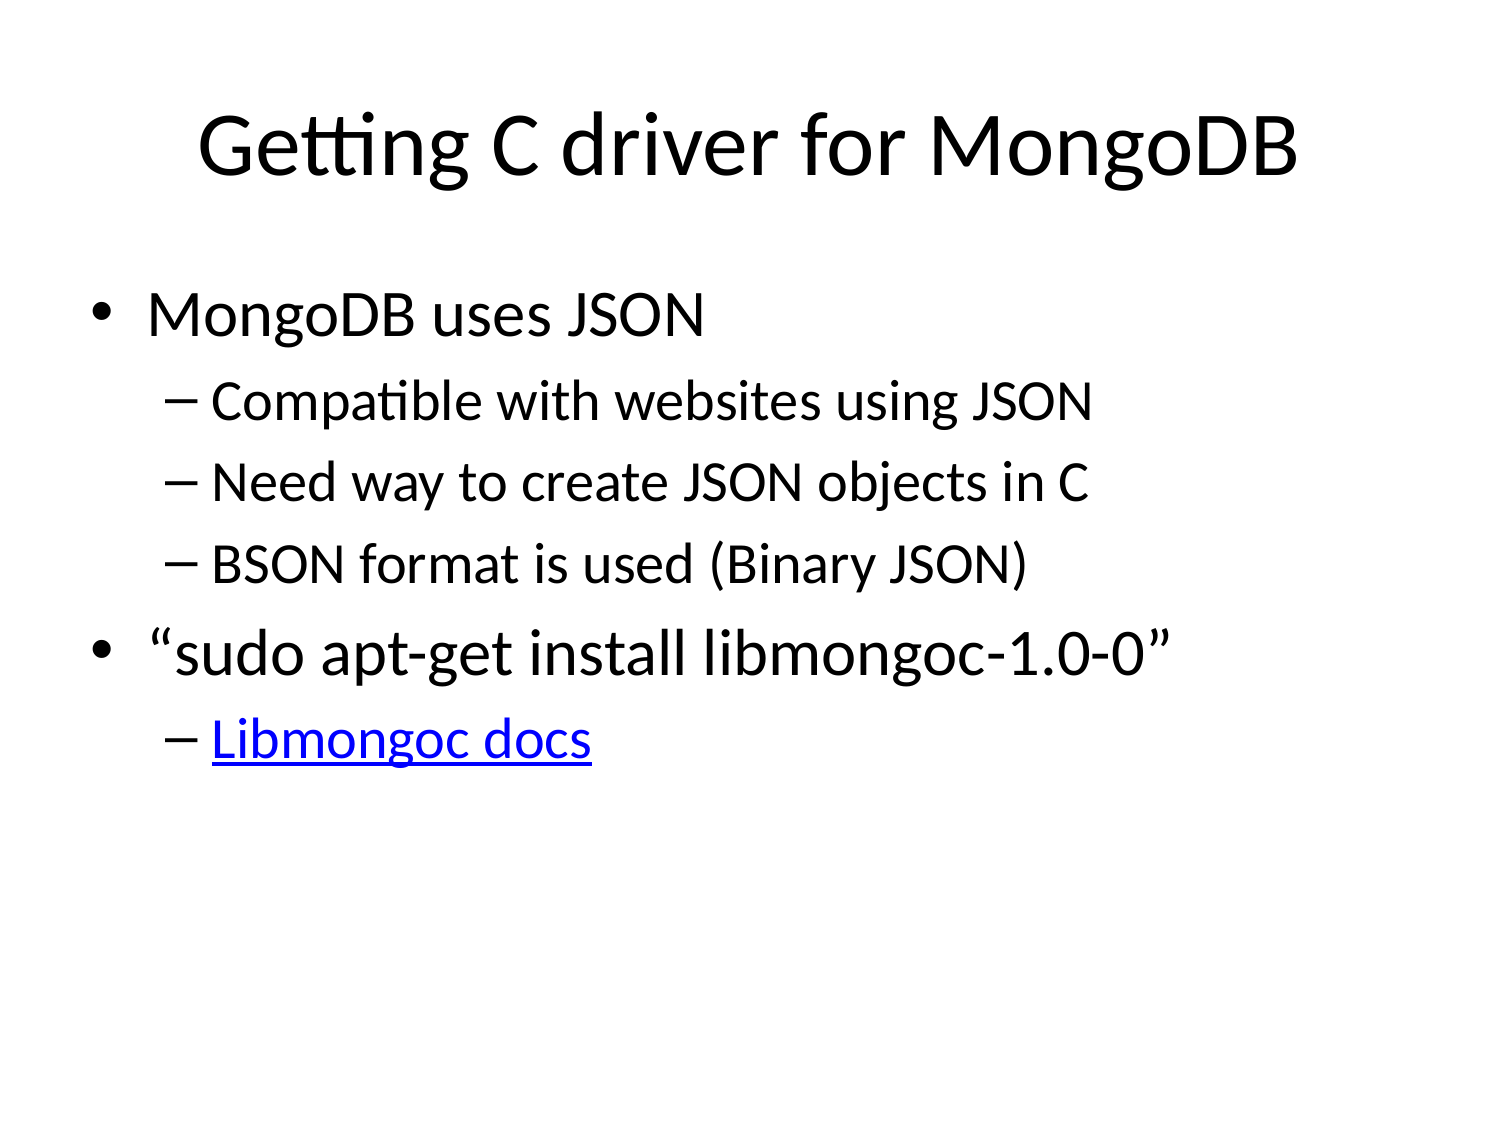

# Getting C driver for MongoDB
MongoDB uses JSON
Compatible with websites using JSON
Need way to create JSON objects in C
BSON format is used (Binary JSON)
“sudo apt-get install libmongoc-1.0-0”
Libmongoc docs